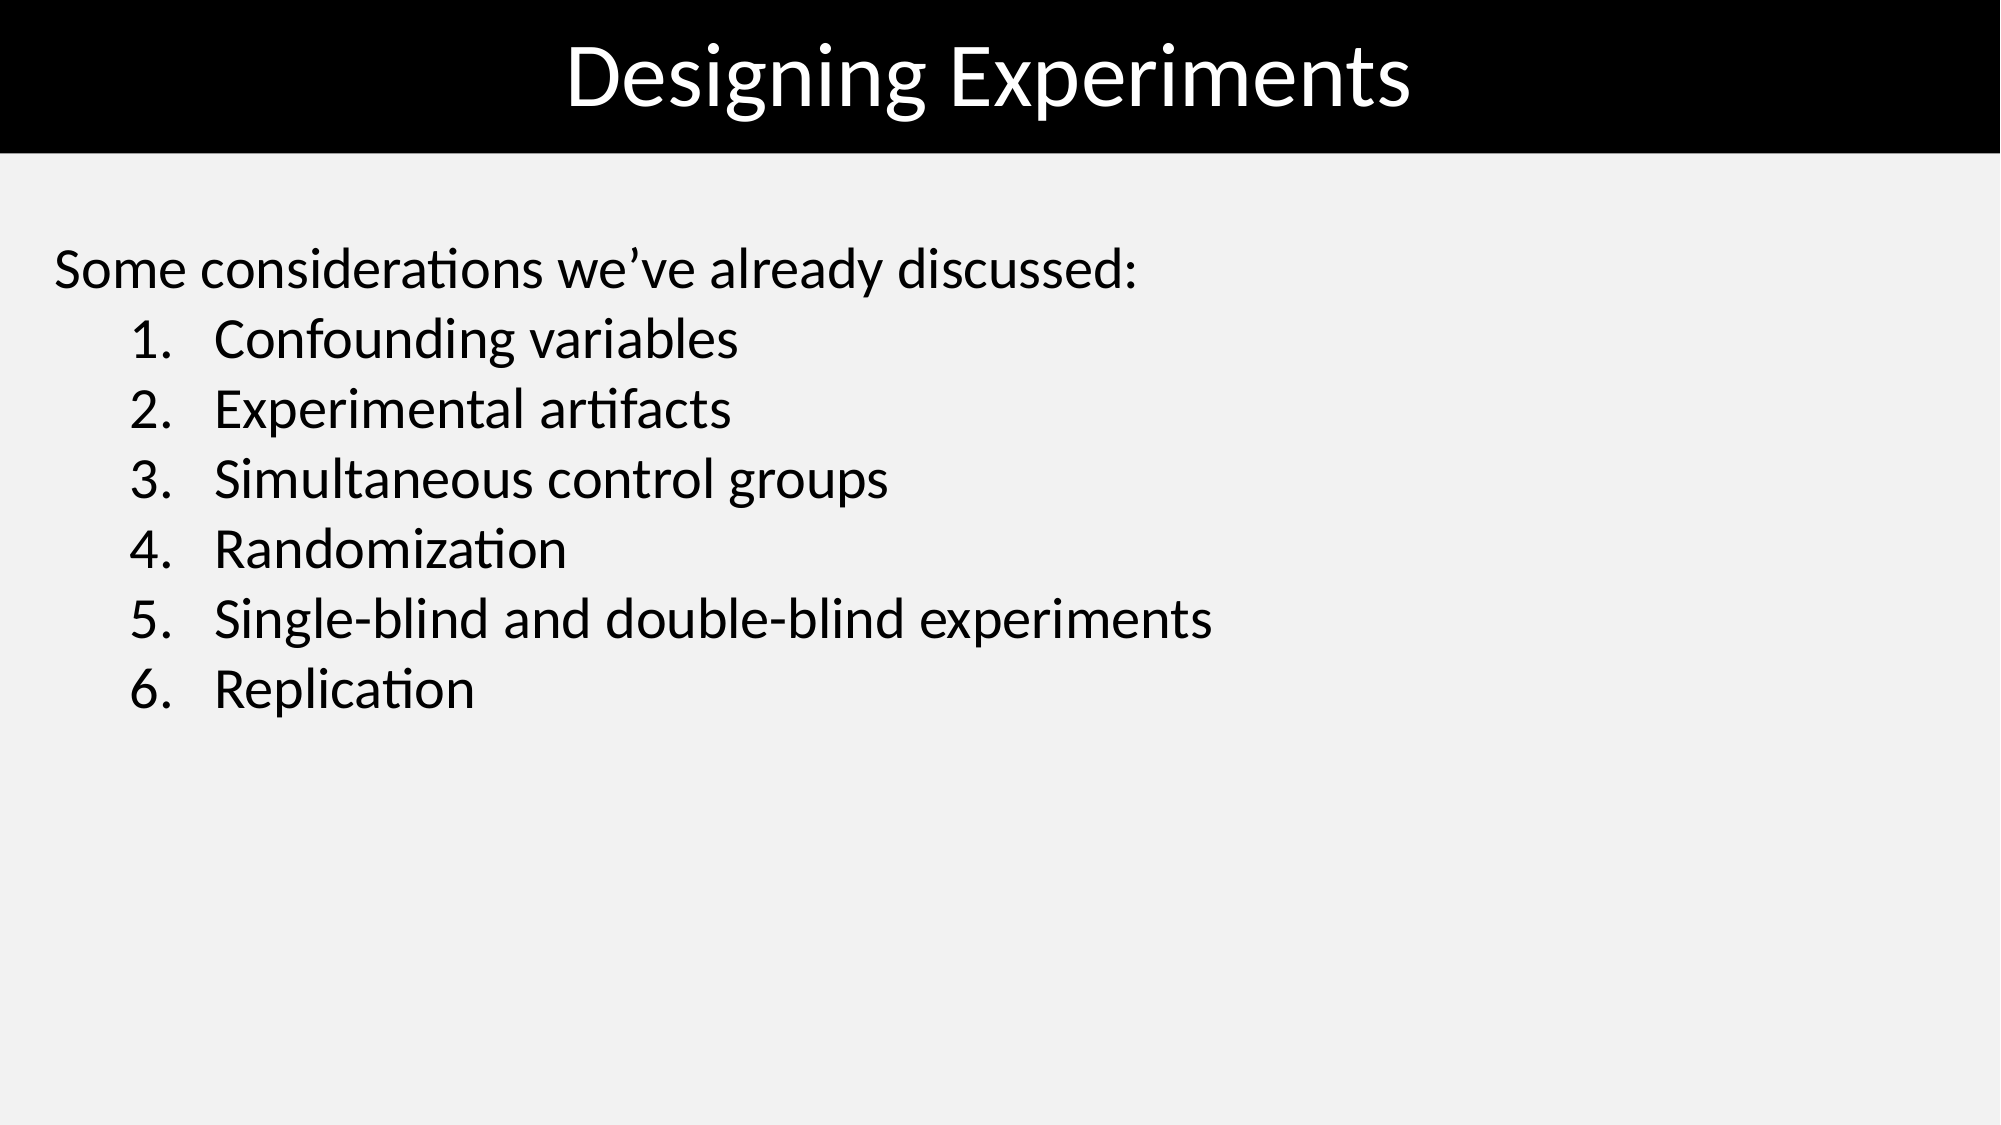

# Designing Experiments
Some considerations we’ve already discussed:
Confounding variables
Experimental artifacts
Simultaneous control groups
Randomization
Single-blind and double-blind experiments
Replication